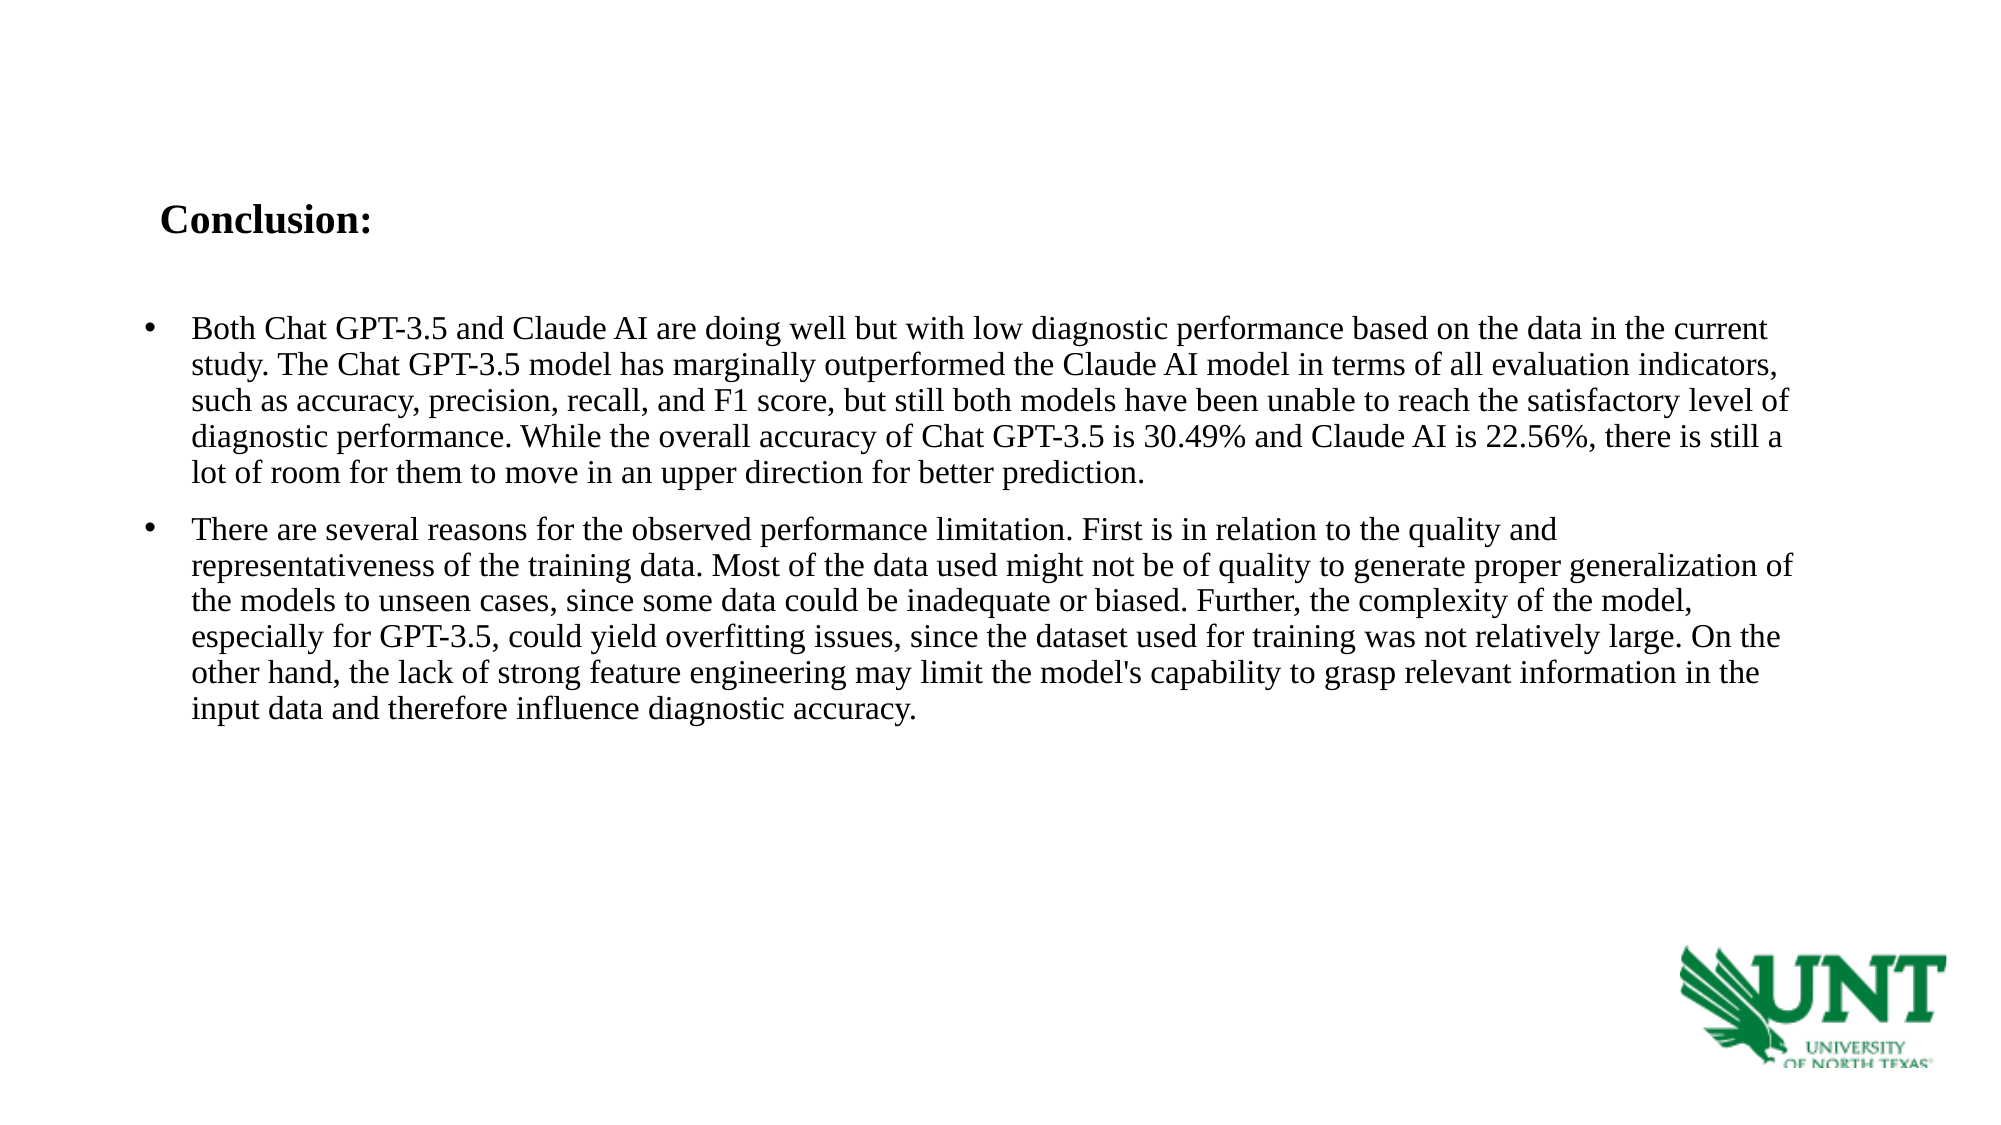

Both Chat GPT-3.5 and Claude AI are doing well but with low diagnostic performance based on the data in the current study. The Chat GPT-3.5 model has marginally outperformed the Claude AI model in terms of all evaluation indicators, such as accuracy, precision, recall, and F1 score, but still both models have been unable to reach the satisfactory level of diagnostic performance. While the overall accuracy of Chat GPT-3.5 is 30.49% and Claude AI is 22.56%, there is still a lot of room for them to move in an upper direction for better prediction.
There are several reasons for the observed performance limitation. First is in relation to the quality and representativeness of the training data. Most of the data used might not be of quality to generate proper generalization of the models to unseen cases, since some data could be inadequate or biased. Further, the complexity of the model, especially for GPT-3.5, could yield overfitting issues, since the dataset used for training was not relatively large. On the other hand, the lack of strong feature engineering may limit the model's capability to grasp relevant information in the input data and therefore influence diagnostic accuracy.
Conclusion: